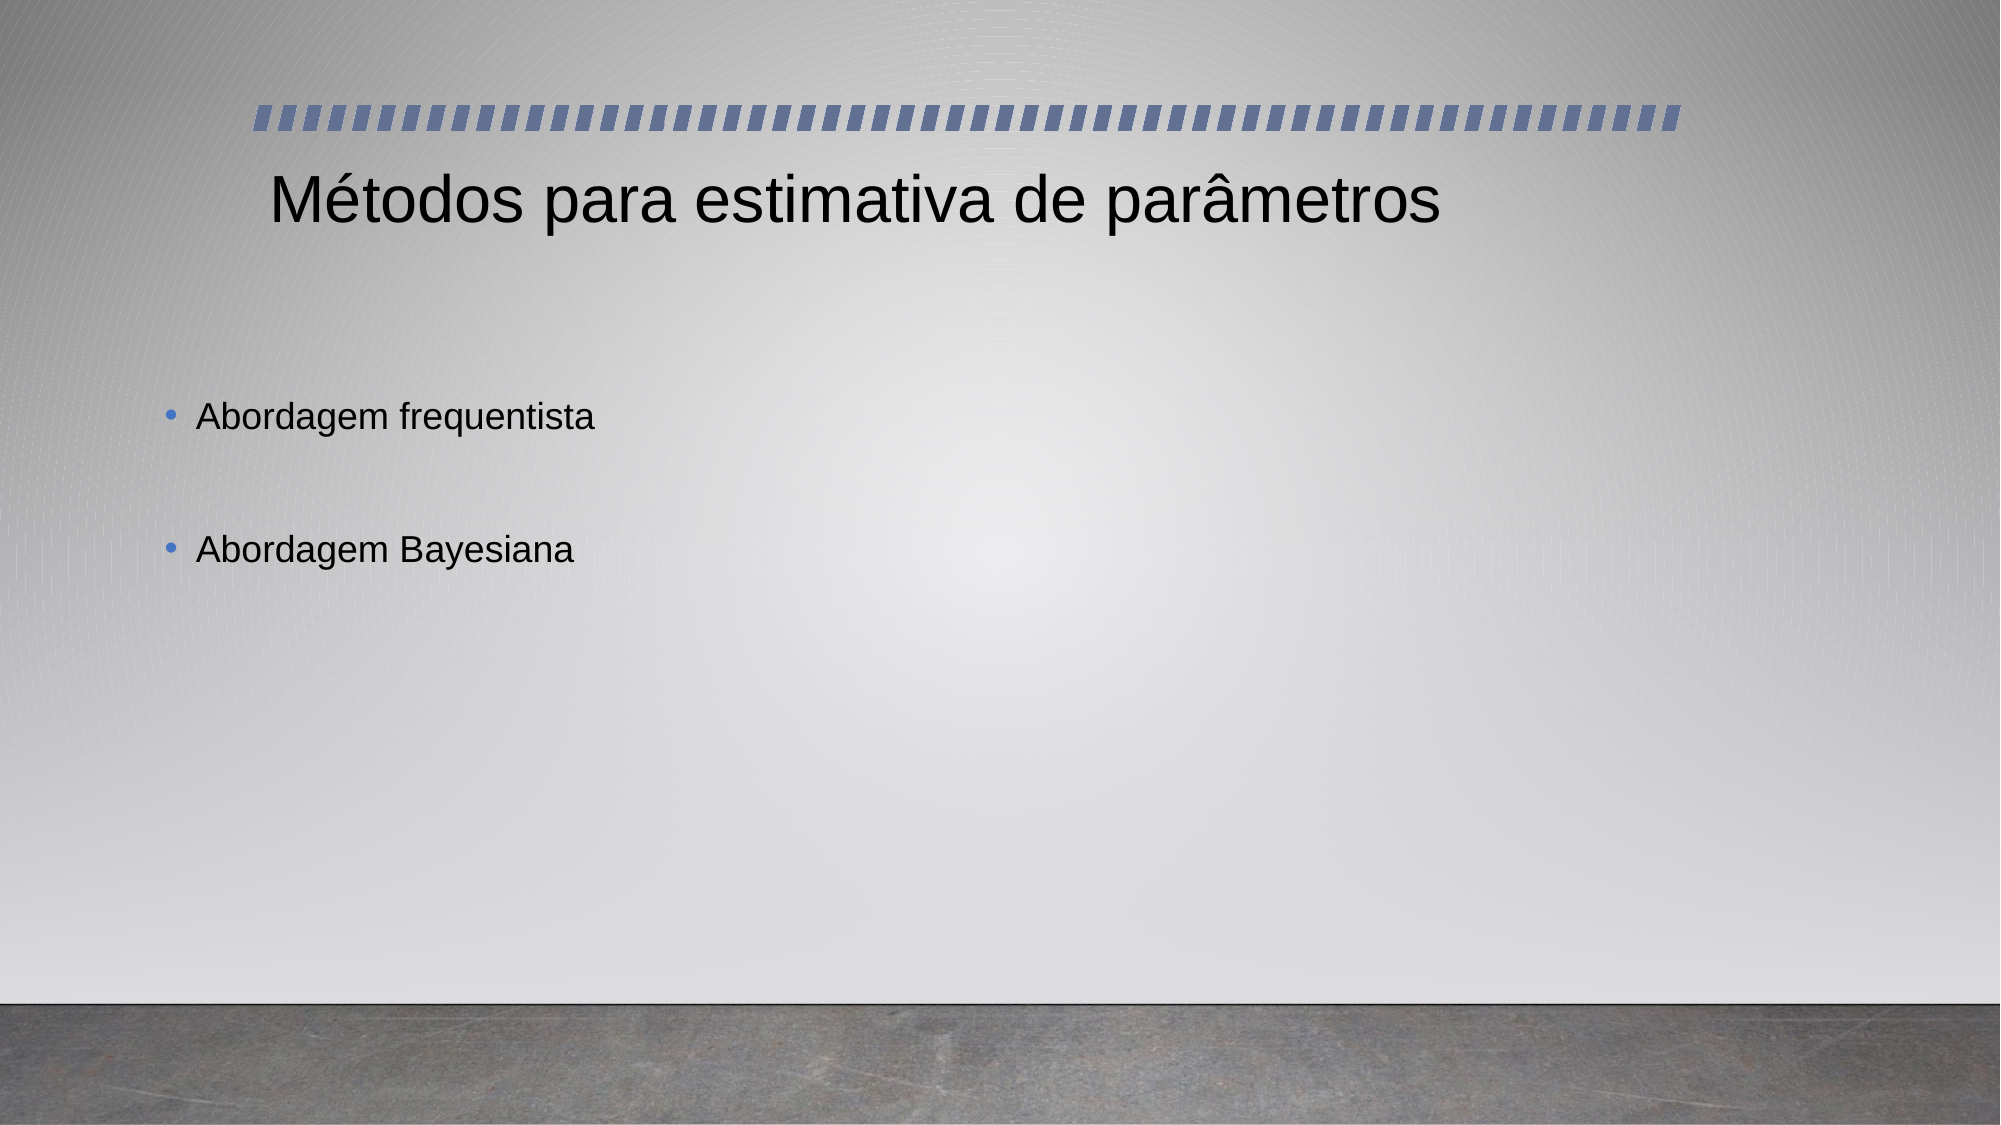

# Métodos para estimativa de parâmetros
Abordagem frequentista

Abordagem Bayesiana